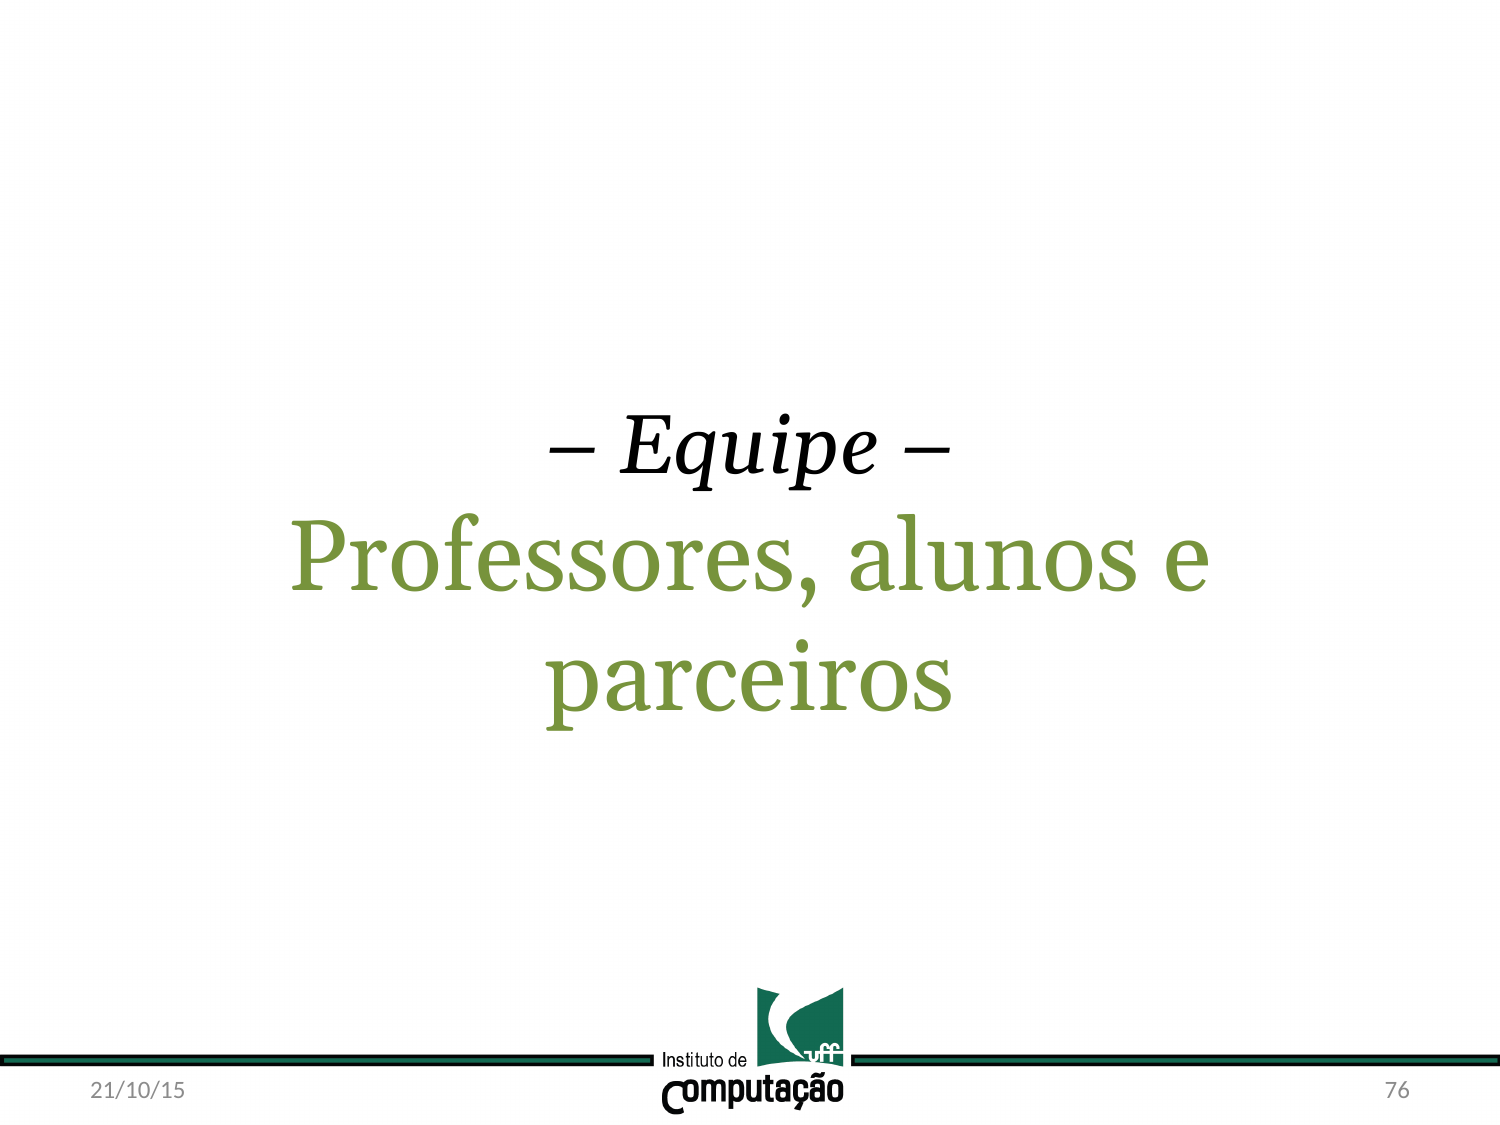

– Equipe –
Professores, alunos e
parceiros
21/10/15
76